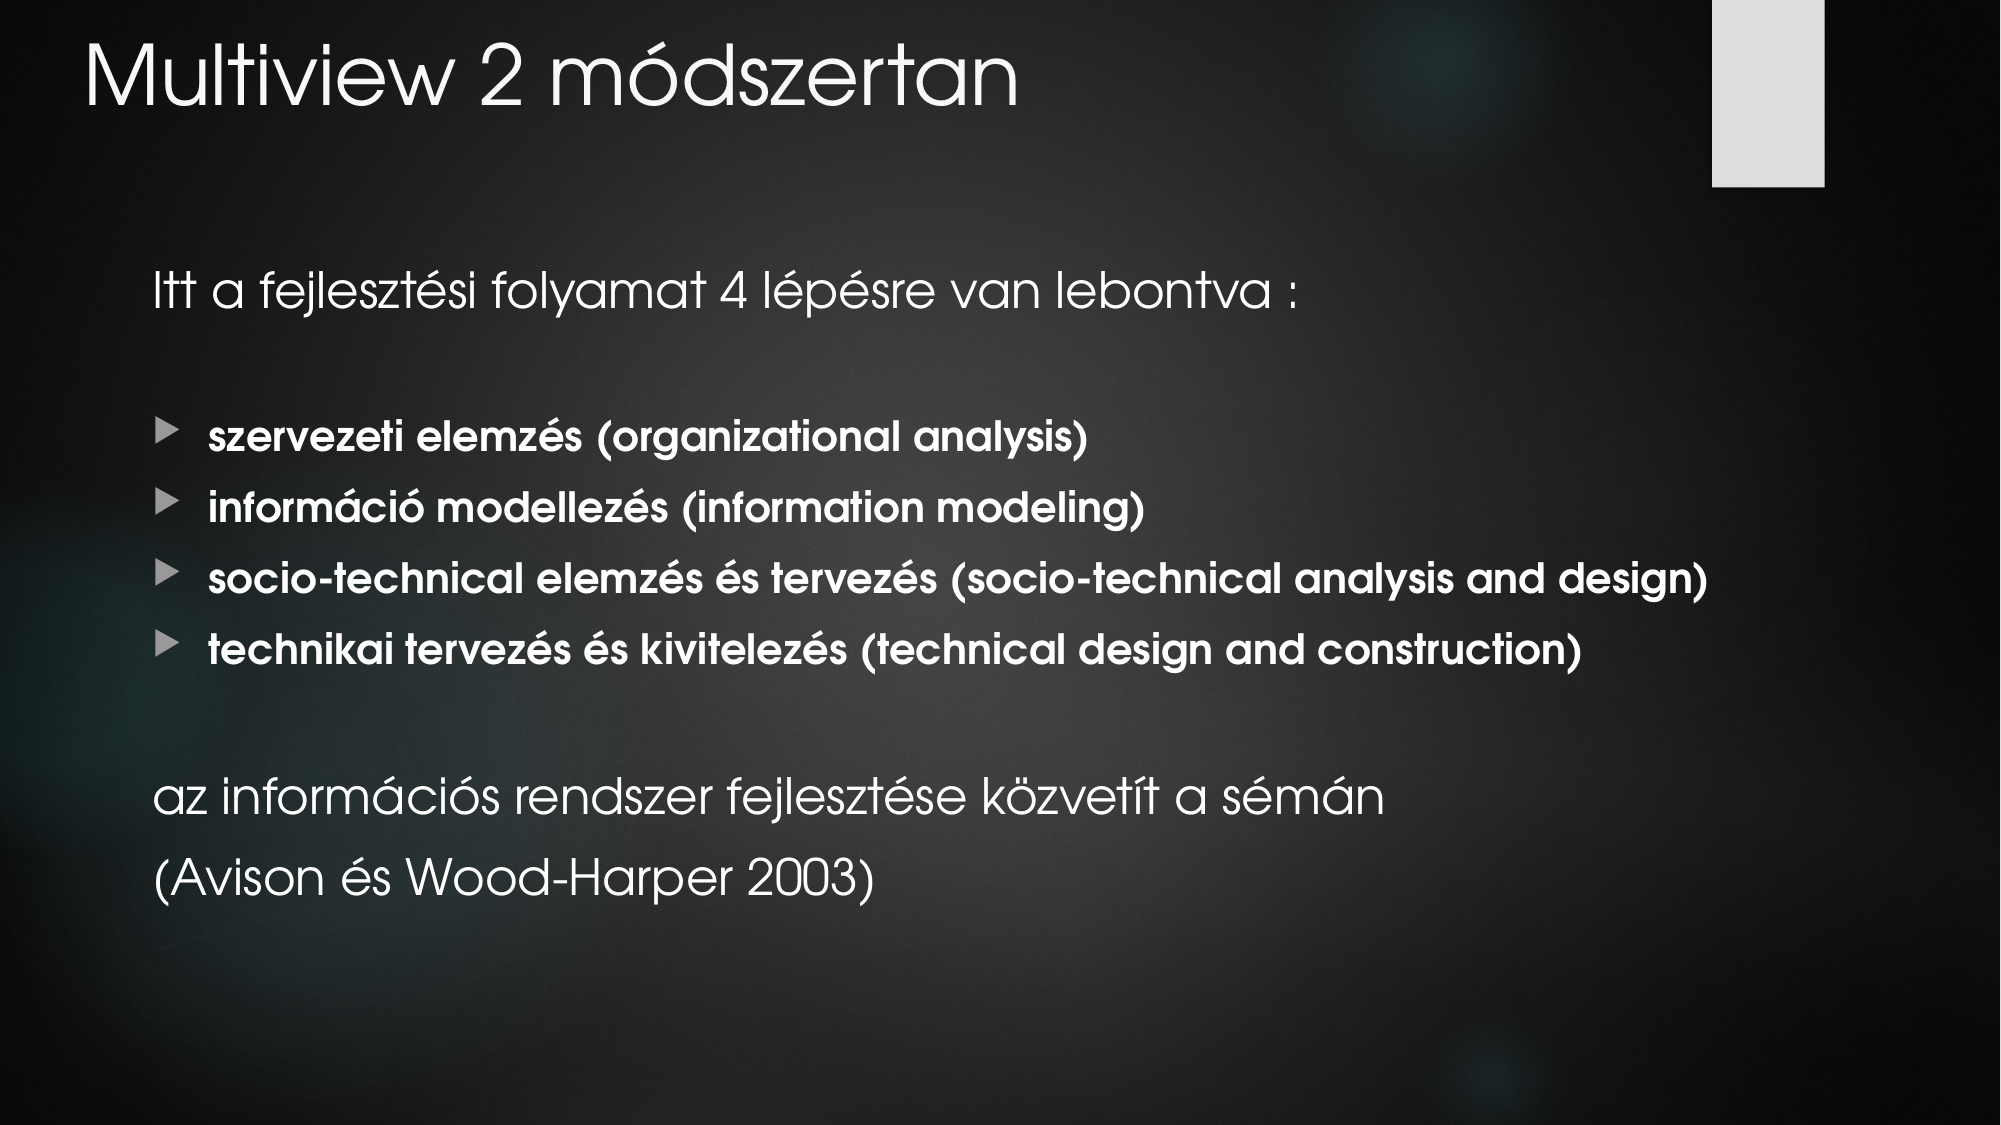

# Multiview 2 módszertan
Itt a fejlesztési folyamat 4 lépésre van lebontva :

szervezeti elemzés (organizational analysis)
információ modellezés (information modeling)
socio-technical elemzés és tervezés (socio-technical analysis and design)
technikai tervezés és kivitelezés (technical design and construction)

az információs rendszer fejlesztése közvetít a sémán
(Avison és Wood-Harper 2003)